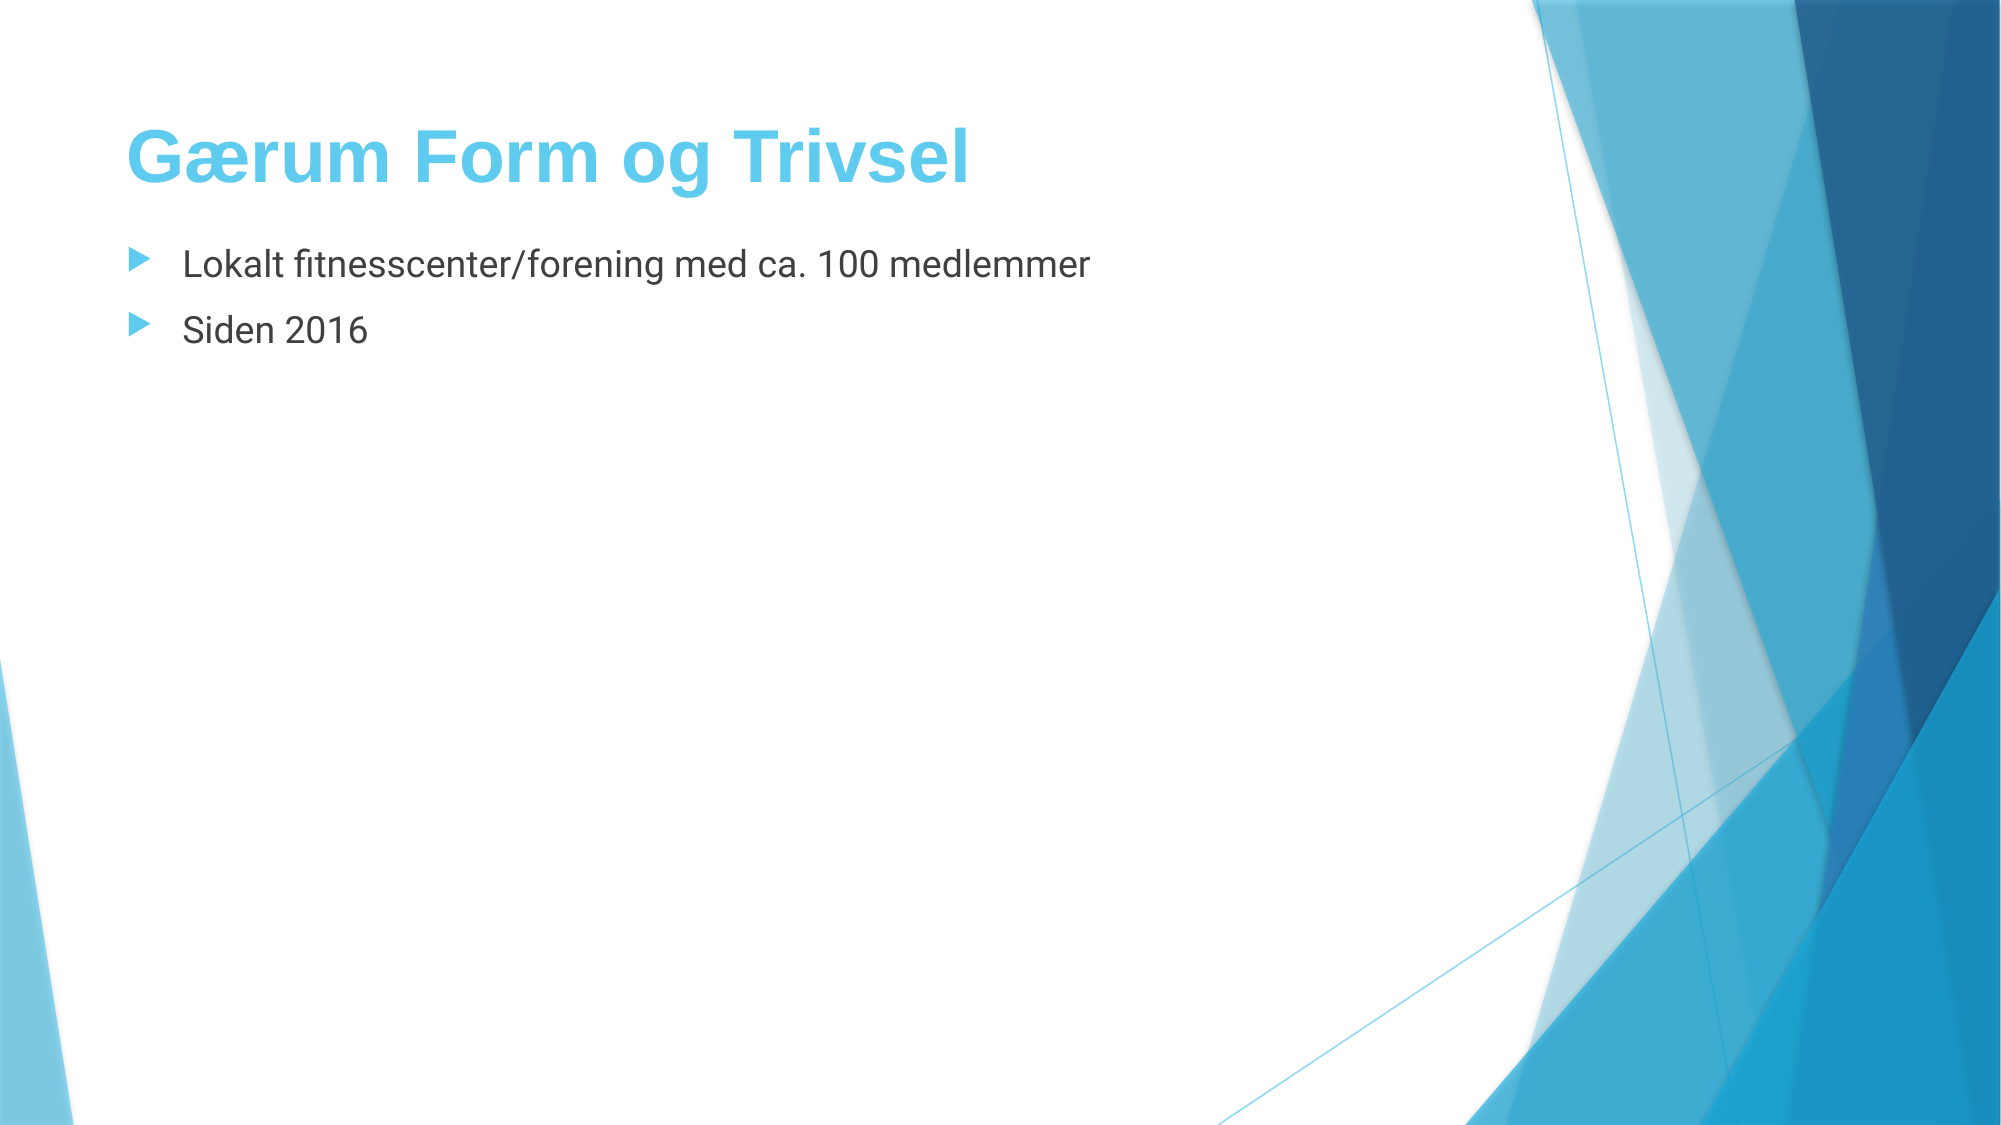

# Gærum Form og Trivsel
Lokalt fitnesscenter/forening med ca. 100 medlemmer
Siden 2016